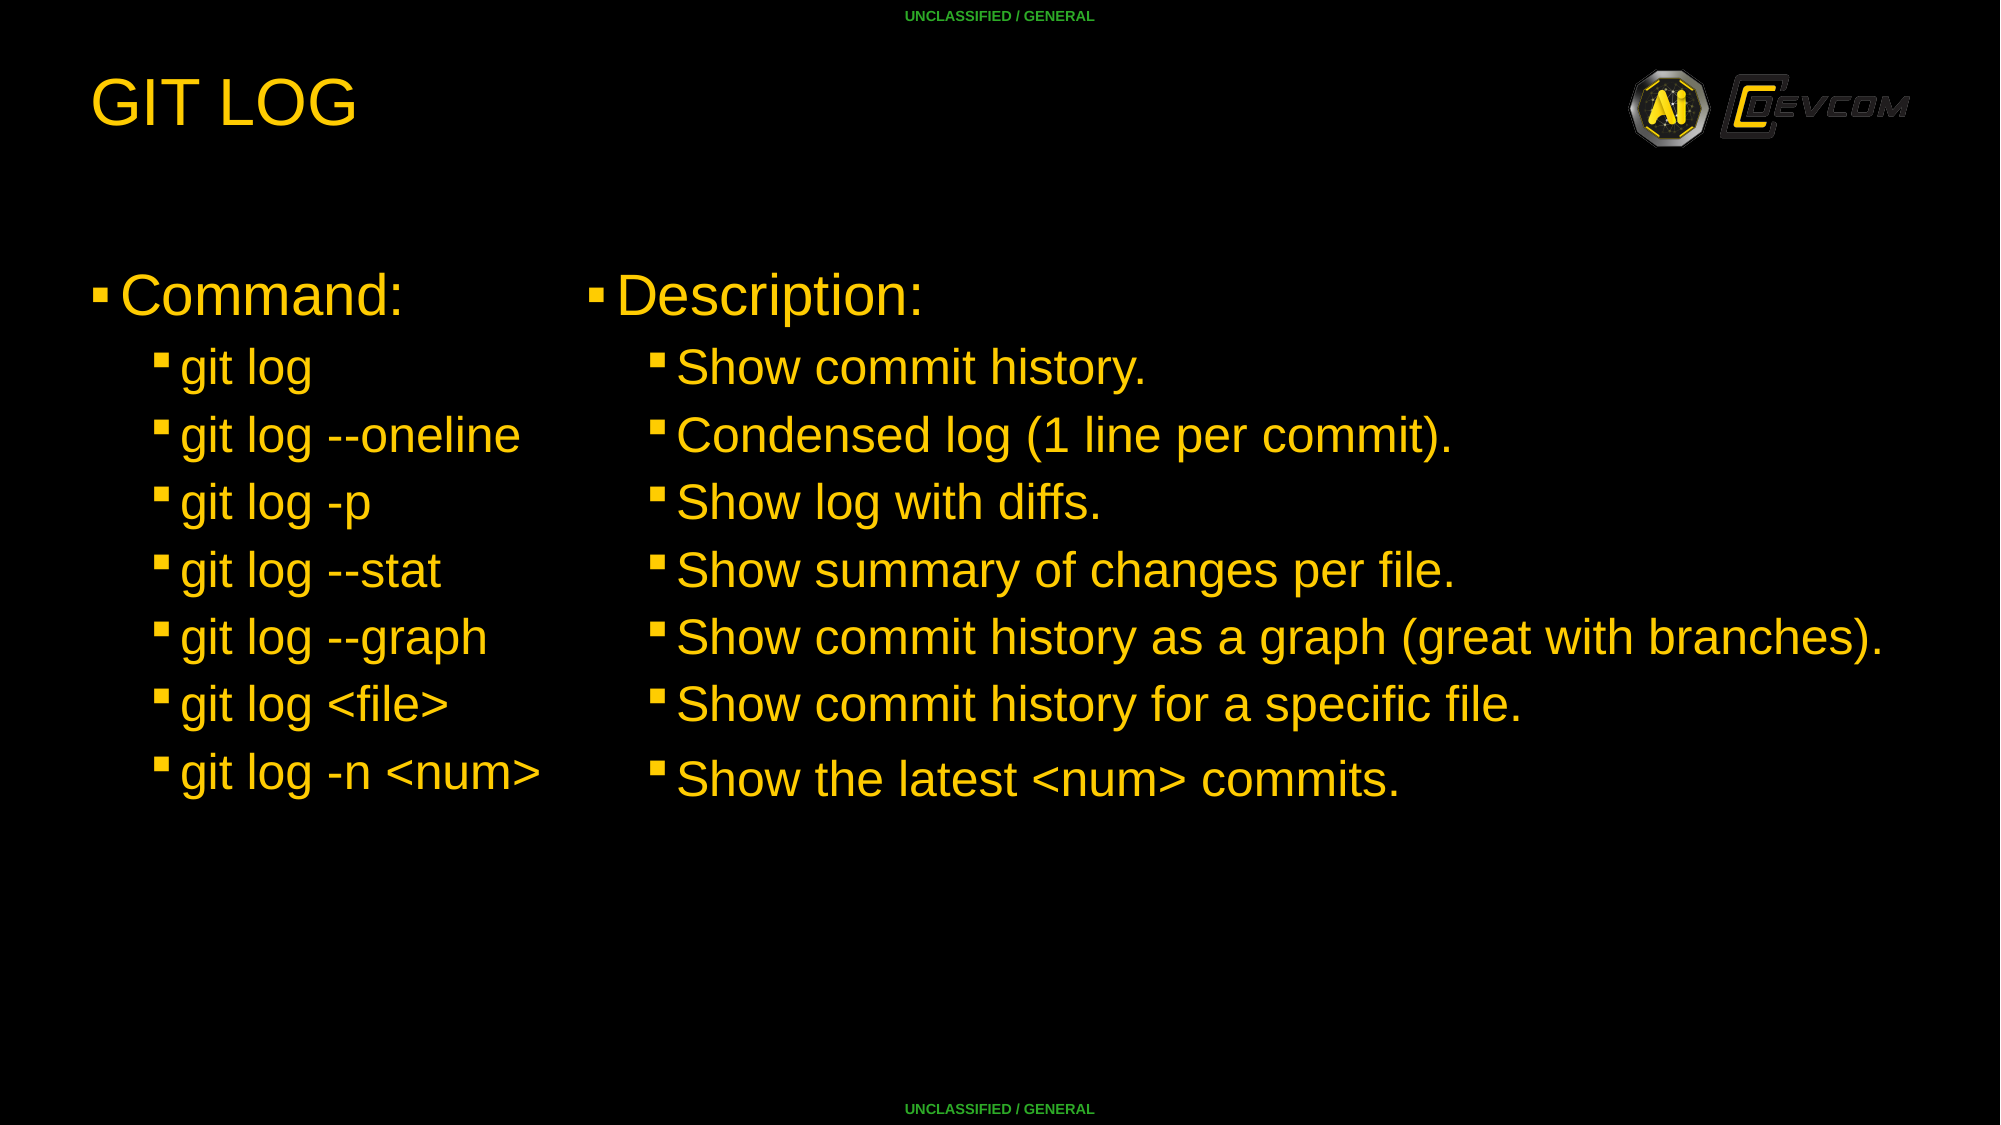

# Git Log
Description:
Show commit history.
Condensed log (1 line per commit).
Show log with diffs.
Show summary of changes per file.
Show commit history as a graph (great with branches).
Show commit history for a specific file.
Show the latest <num> commits.

Command:
git log
git log --oneline
git log -p
git log --stat
git log --graph
git log <file>
git log -n <num>

23 December 2025
17